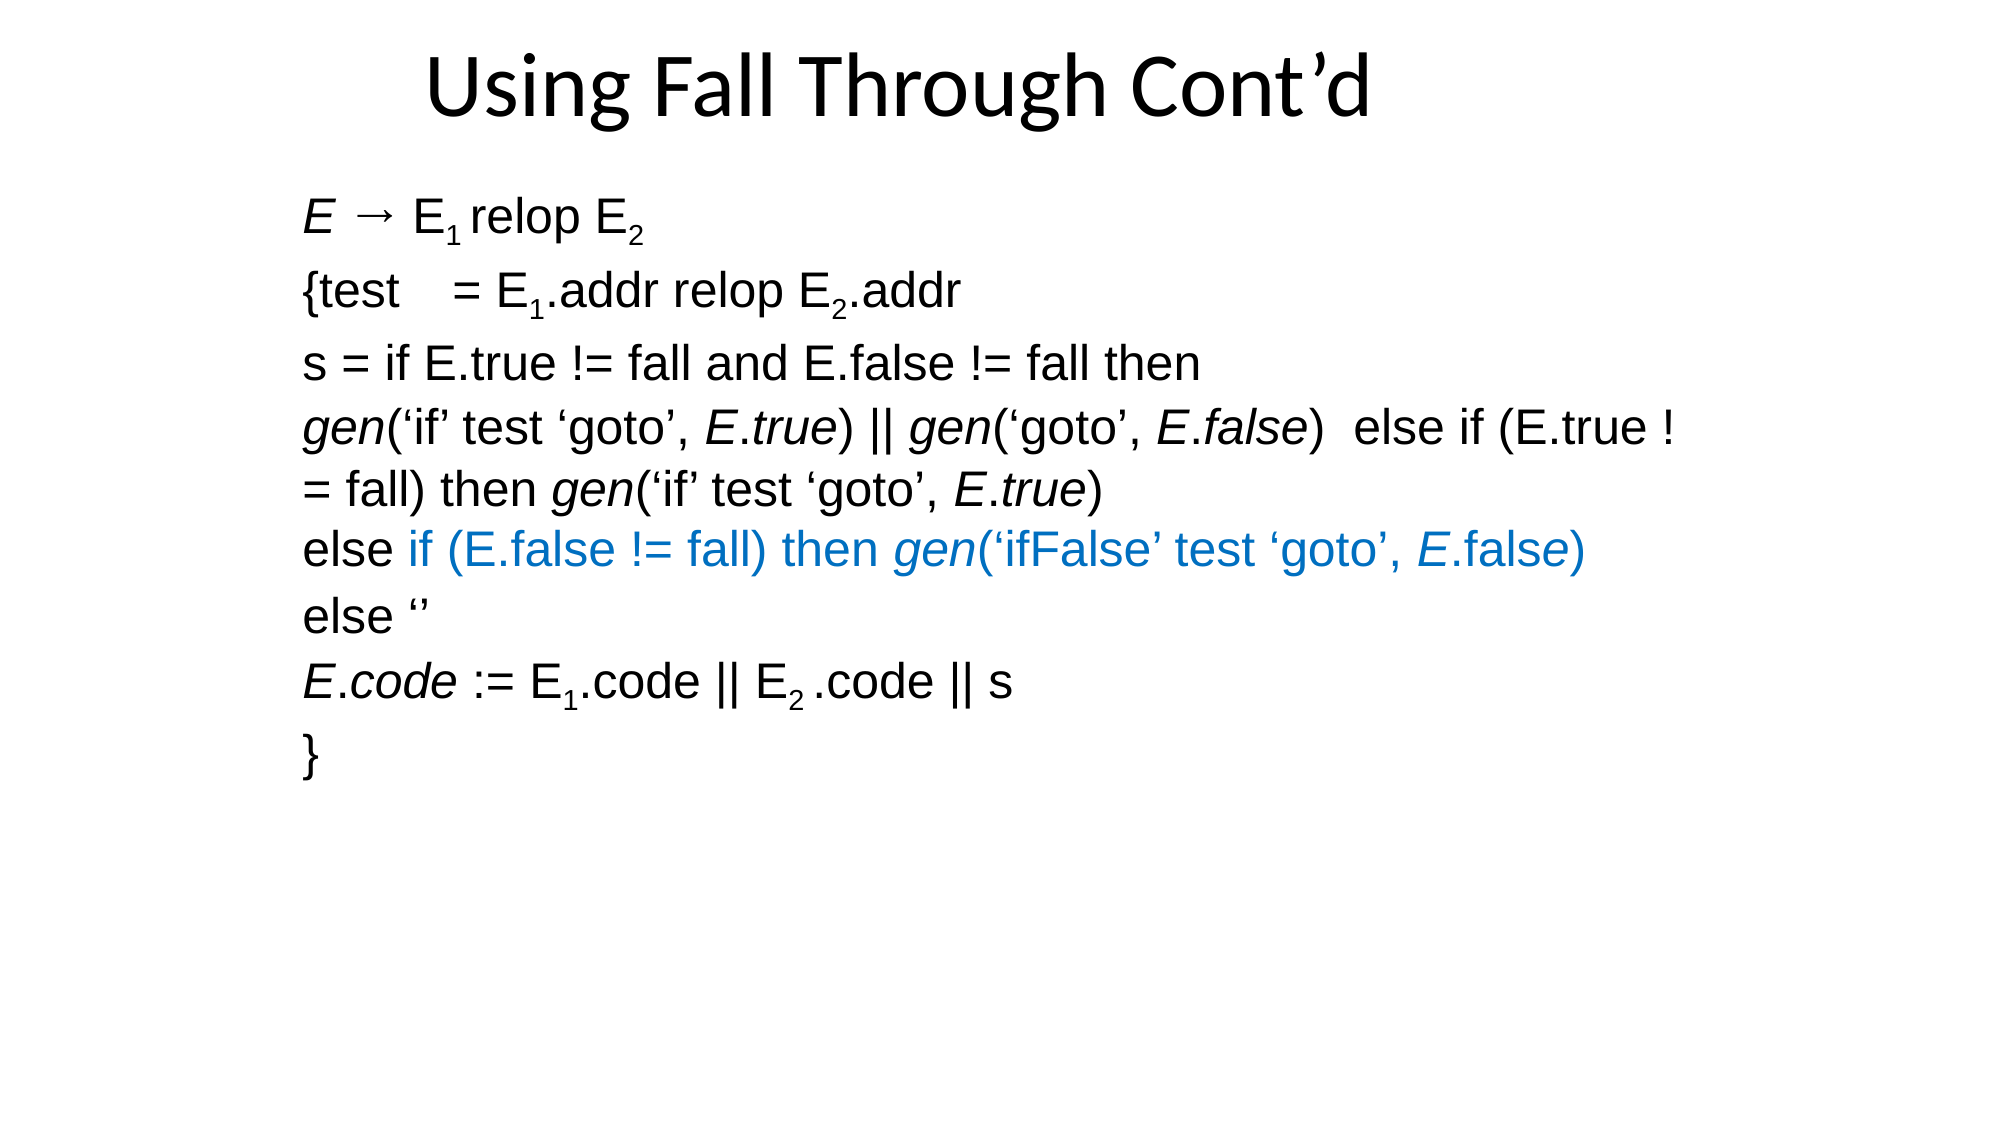

# Using Fall Through Cont’d
E → E1 relop E2
{test	= E1.addr relop E2.addr
s = if E.true != fall and E.false != fall then
gen(‘if’ test ‘goto’, E.true) || gen(‘goto’, E.false)  else if (E.true != fall) then gen(‘if’ test ‘goto’, E.true)
else if (E.false != fall) then gen(‘ifFalse’ test ‘goto’, E.false)
else ‘’
E.code := E1.code || E2 .code || s
}